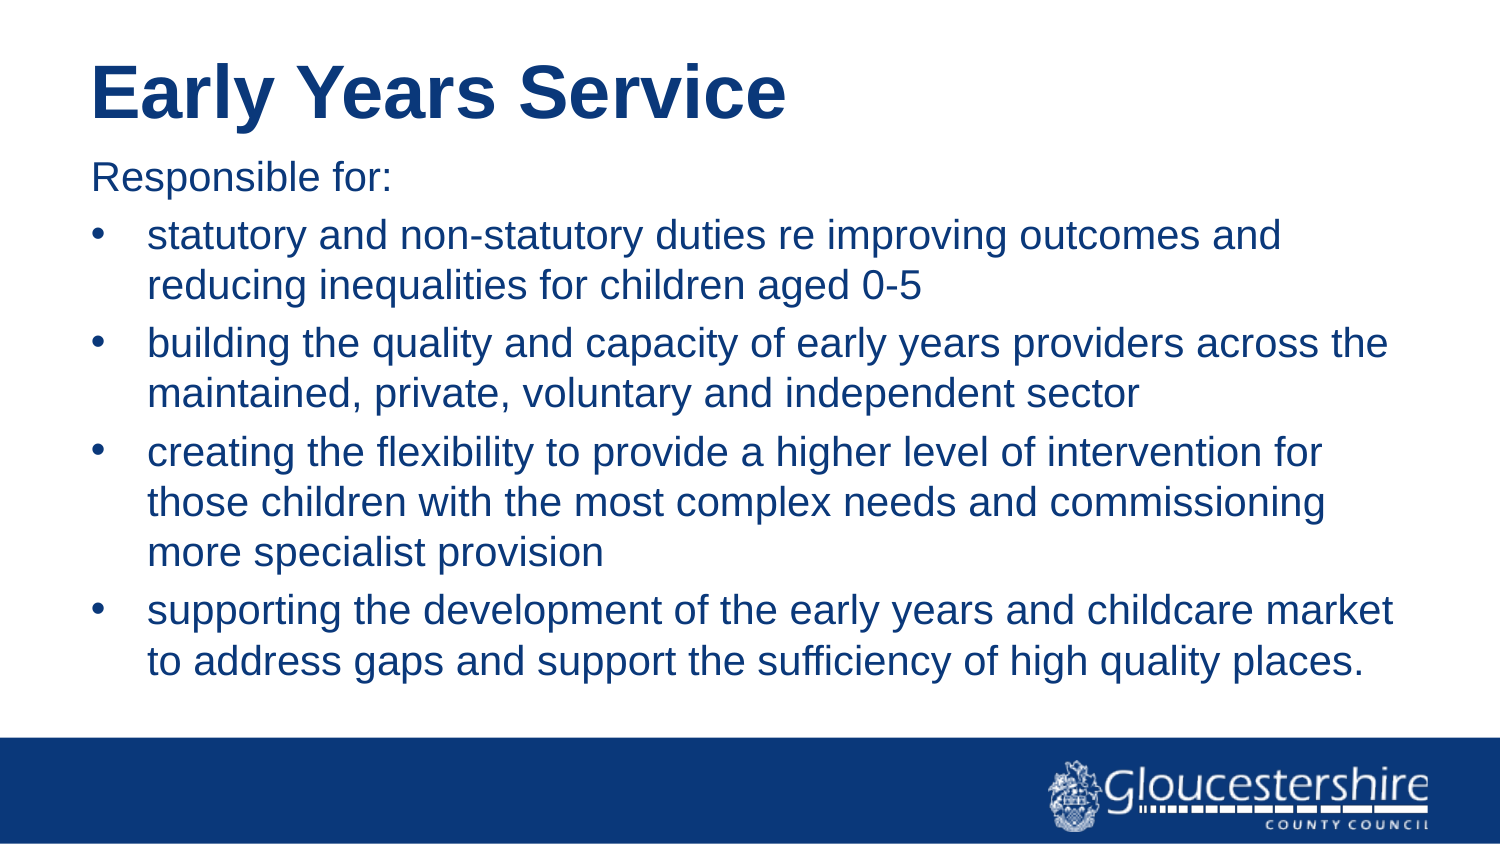

# Early Years Service
Responsible for:
statutory and non-statutory duties re improving outcomes and reducing inequalities for children aged 0-5
building the quality and capacity of early years providers across the maintained, private, voluntary and independent sector
creating the flexibility to provide a higher level of intervention for those children with the most complex needs and commissioning more specialist provision
supporting the development of the early years and childcare market to address gaps and support the sufficiency of high quality places.